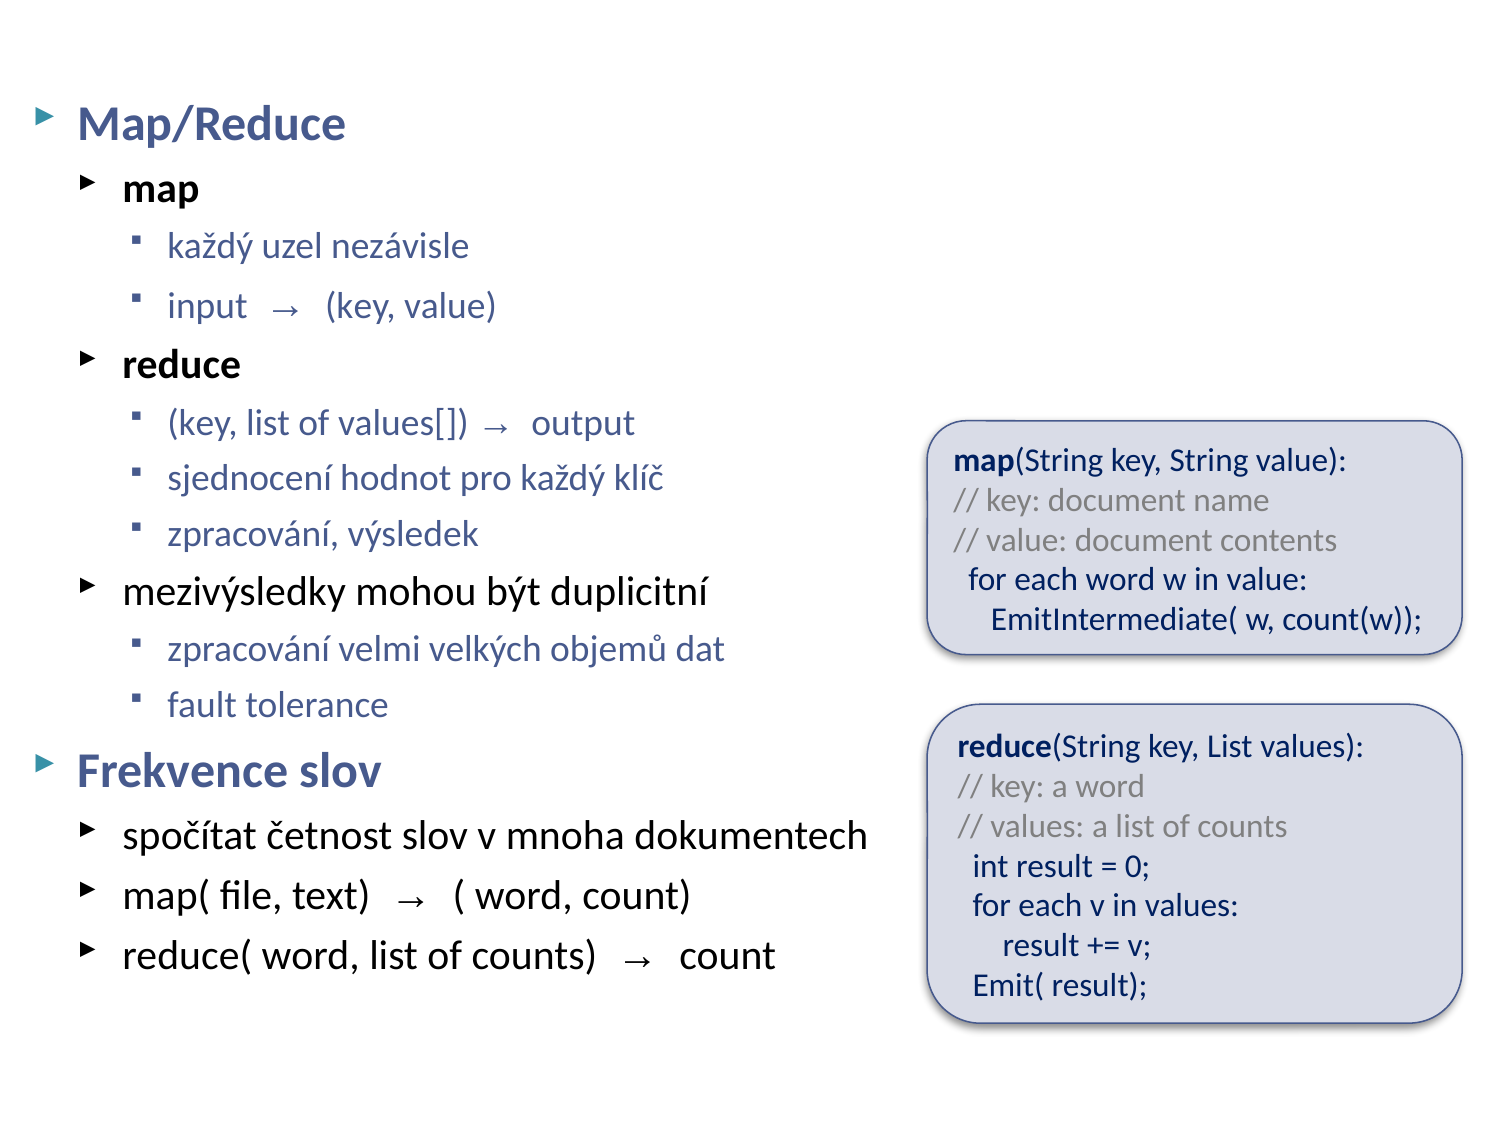

# Map/Reduce
Map/Reduce
map
každý uzel nezávisle
input  →  (key, value)
reduce
(key, list of values[]) →  output
sjednocení hodnot pro každý klíč
zpracování, výsledek
mezivýsledky mohou být duplicitní
zpracování velmi velkých objemů dat
fault tolerance
Frekvence slov
spočítat četnost slov v mnoha dokumentech
map( file, text)  →  ( word, count)
reduce( word, list of counts)  →  count

map(String key, String value):
// key: document name
// value: document contents
  for each word w in value:
     EmitIntermediate( w, count(w));
reduce(String key, List values):
// key: a word
// values: a list of counts
  int result = 0;
  for each v in values:
      result += v;
  Emit( result);